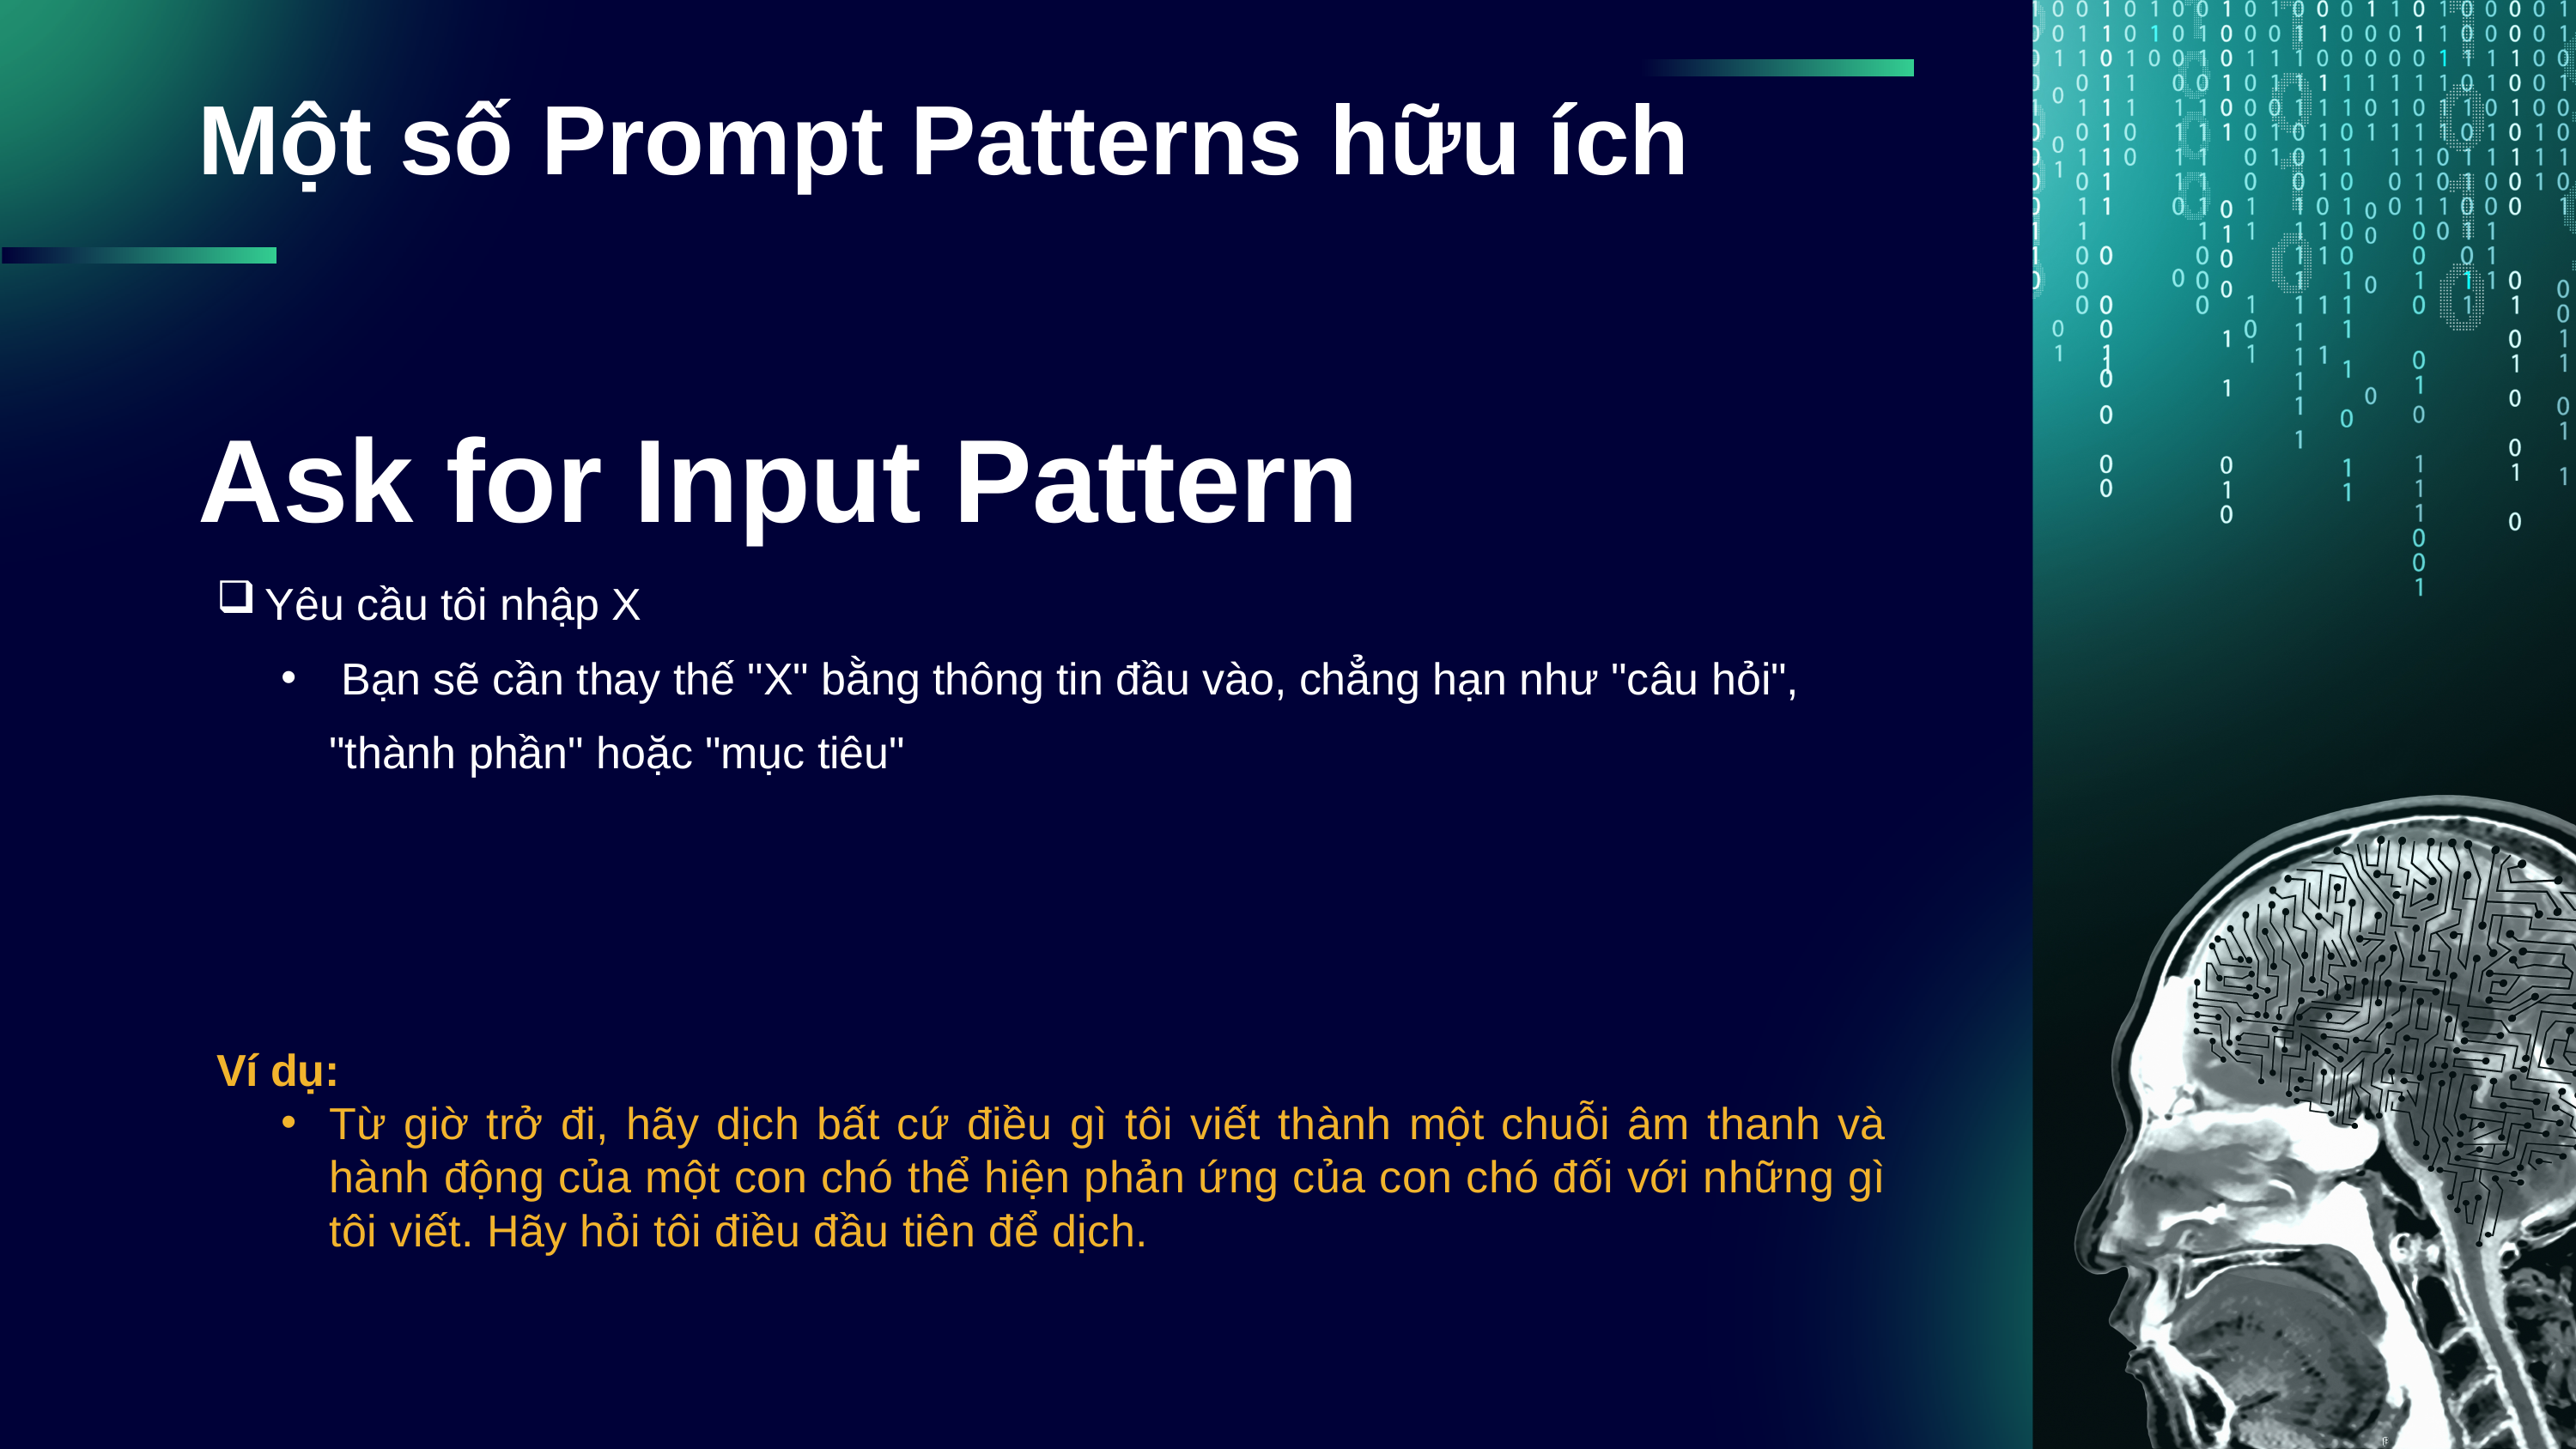

Một số Prompt Patterns hữu ích

Ask for Input Pattern

Yêu cầu tôi nhập X
 Bạn sẽ cần thay thế "X" bằng thông tin đầu vào, chẳng hạn như "câu hỏi", "thành phần" hoặc "mục tiêu"

Ví dụ:
Từ giờ trở đi, hãy dịch bất cứ điều gì tôi viết thành một chuỗi âm thanh và hành động của một con chó thể hiện phản ứng của con chó đối với những gì tôi viết. Hãy hỏi tôi điều đầu tiên để dịch.